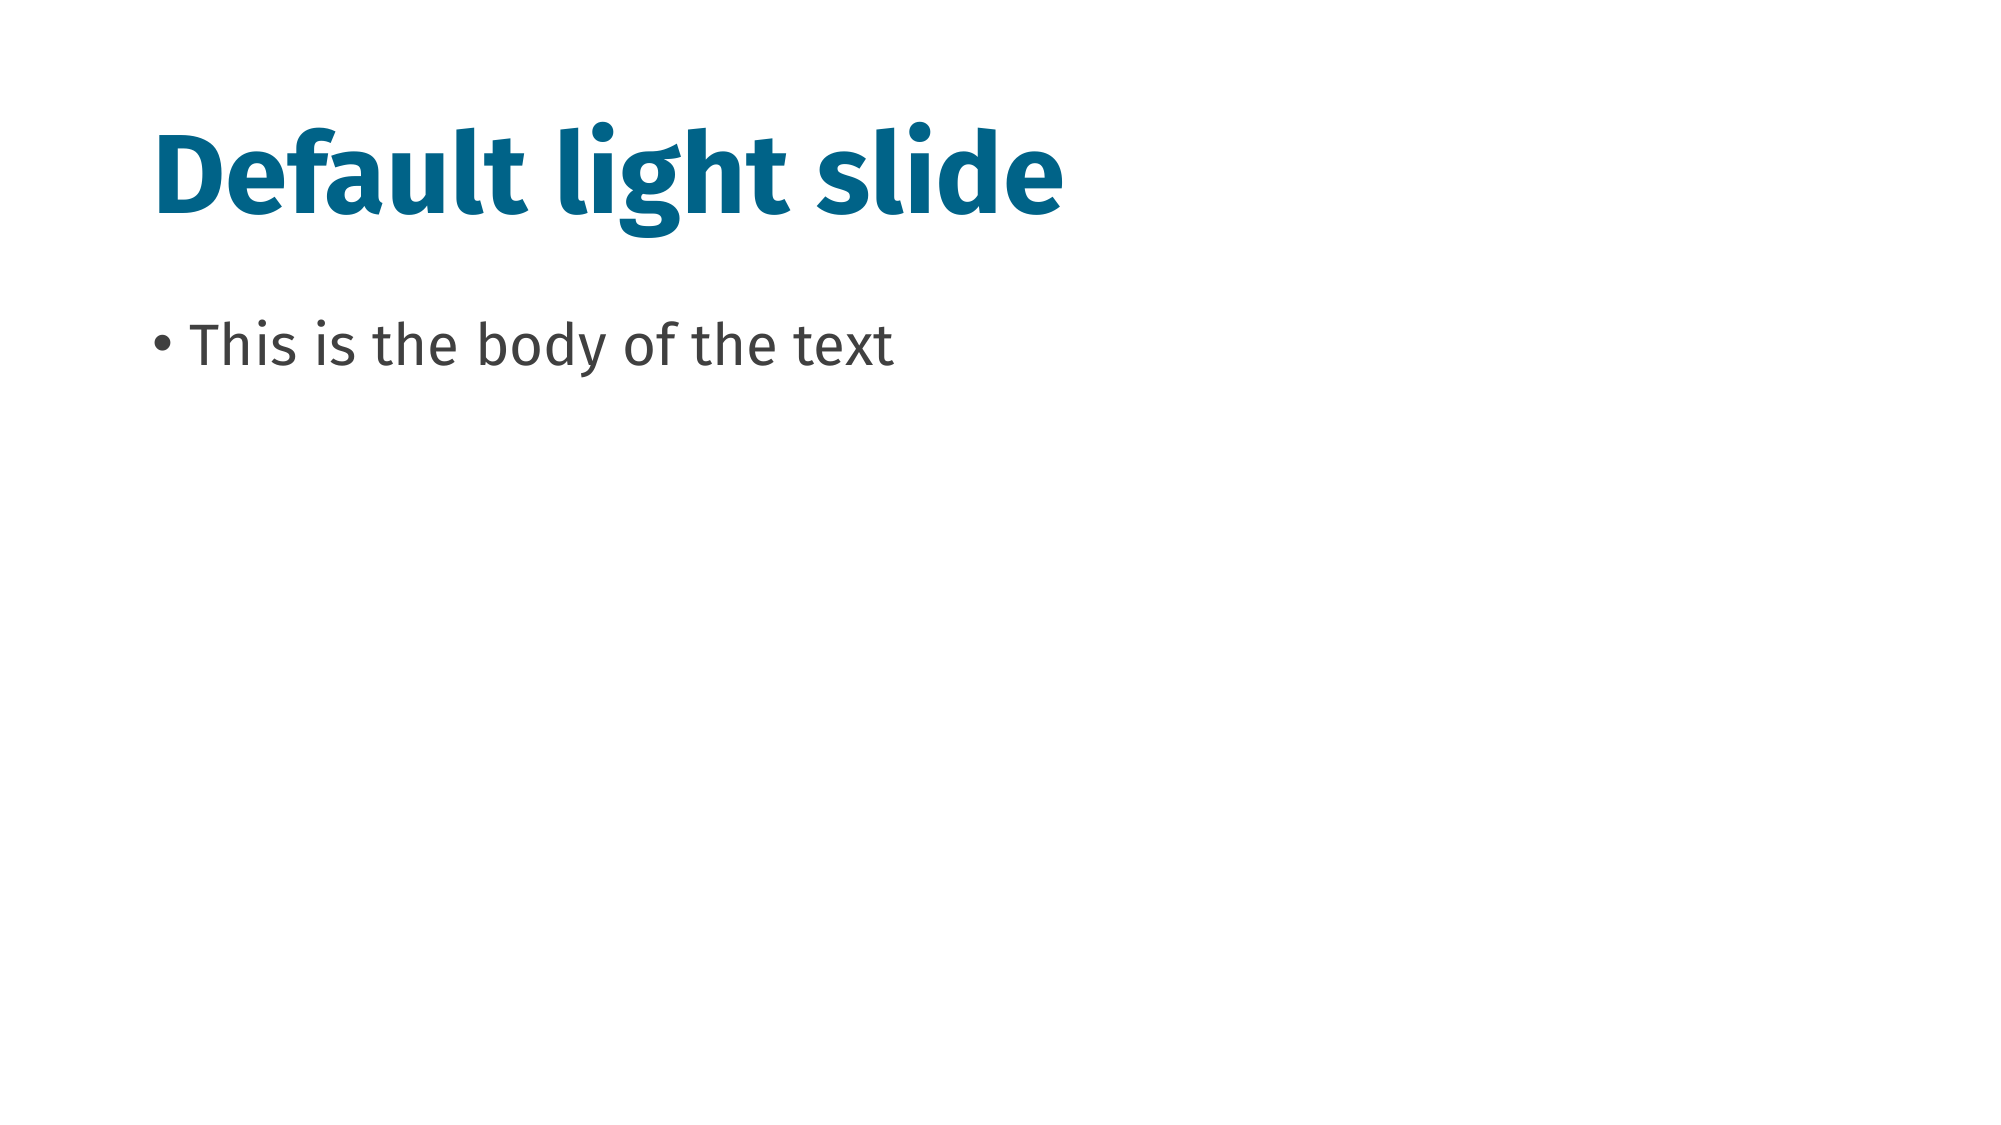

# Default light slide
This is the body of the text